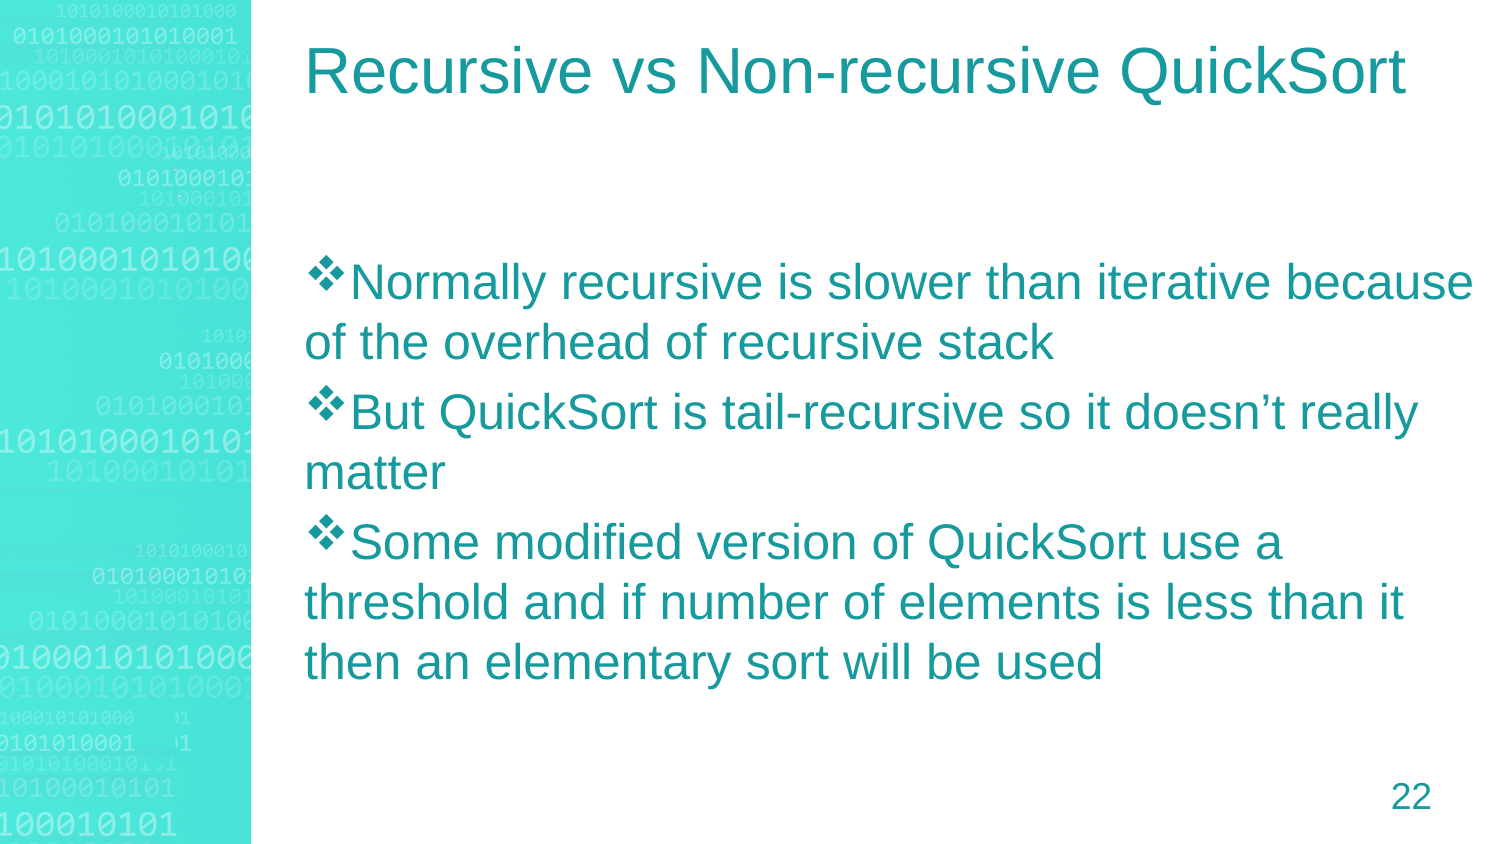

Recursive vs Non-recursive QuickSort
Normally recursive is slower than iterative because of the overhead of recursive stack
But QuickSort is tail-recursive so it doesn’t really matter
Some modified version of QuickSort use a threshold and if number of elements is less than it then an elementary sort will be used